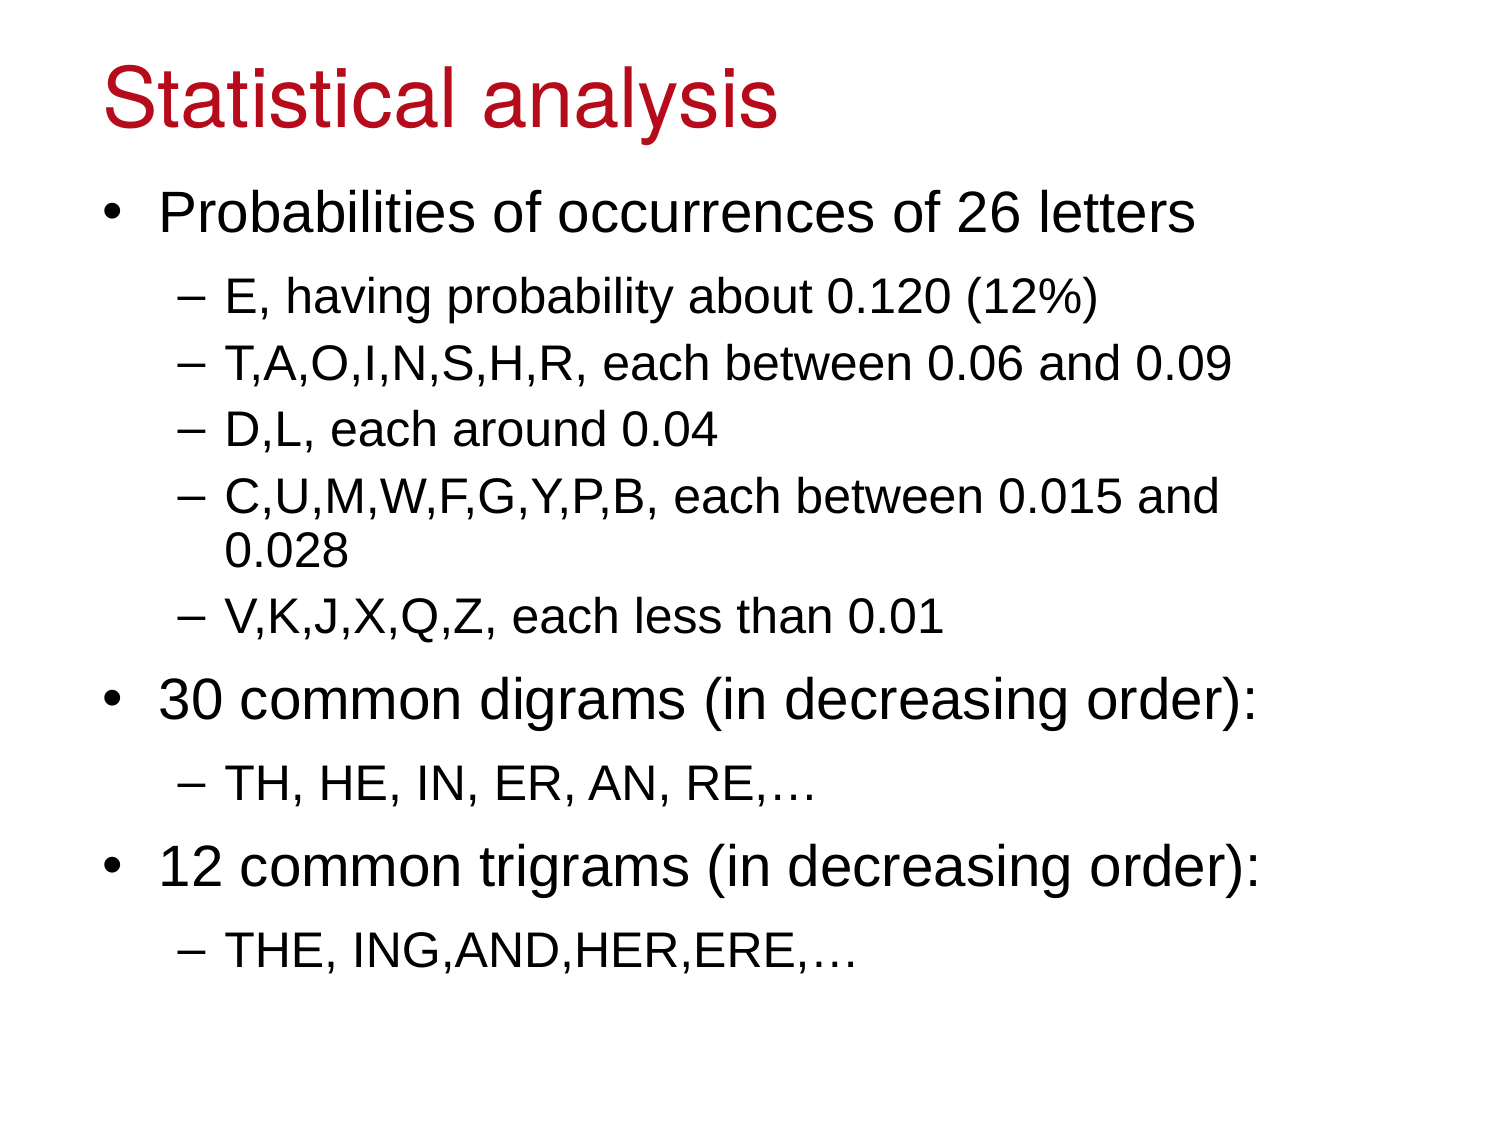

# Statistical analysis
Probabilities of occurrences of 26 letters
E, having probability about 0.120 (12%)
T,A,O,I,N,S,H,R, each between 0.06 and 0.09
D,L, each around 0.04
C,U,M,W,F,G,Y,P,B, each between 0.015 and 0.028
V,K,J,X,Q,Z, each less than 0.01
30 common digrams (in decreasing order):
TH, HE, IN, ER, AN, RE,…
12 common trigrams (in decreasing order):
THE, ING,AND,HER,ERE,…